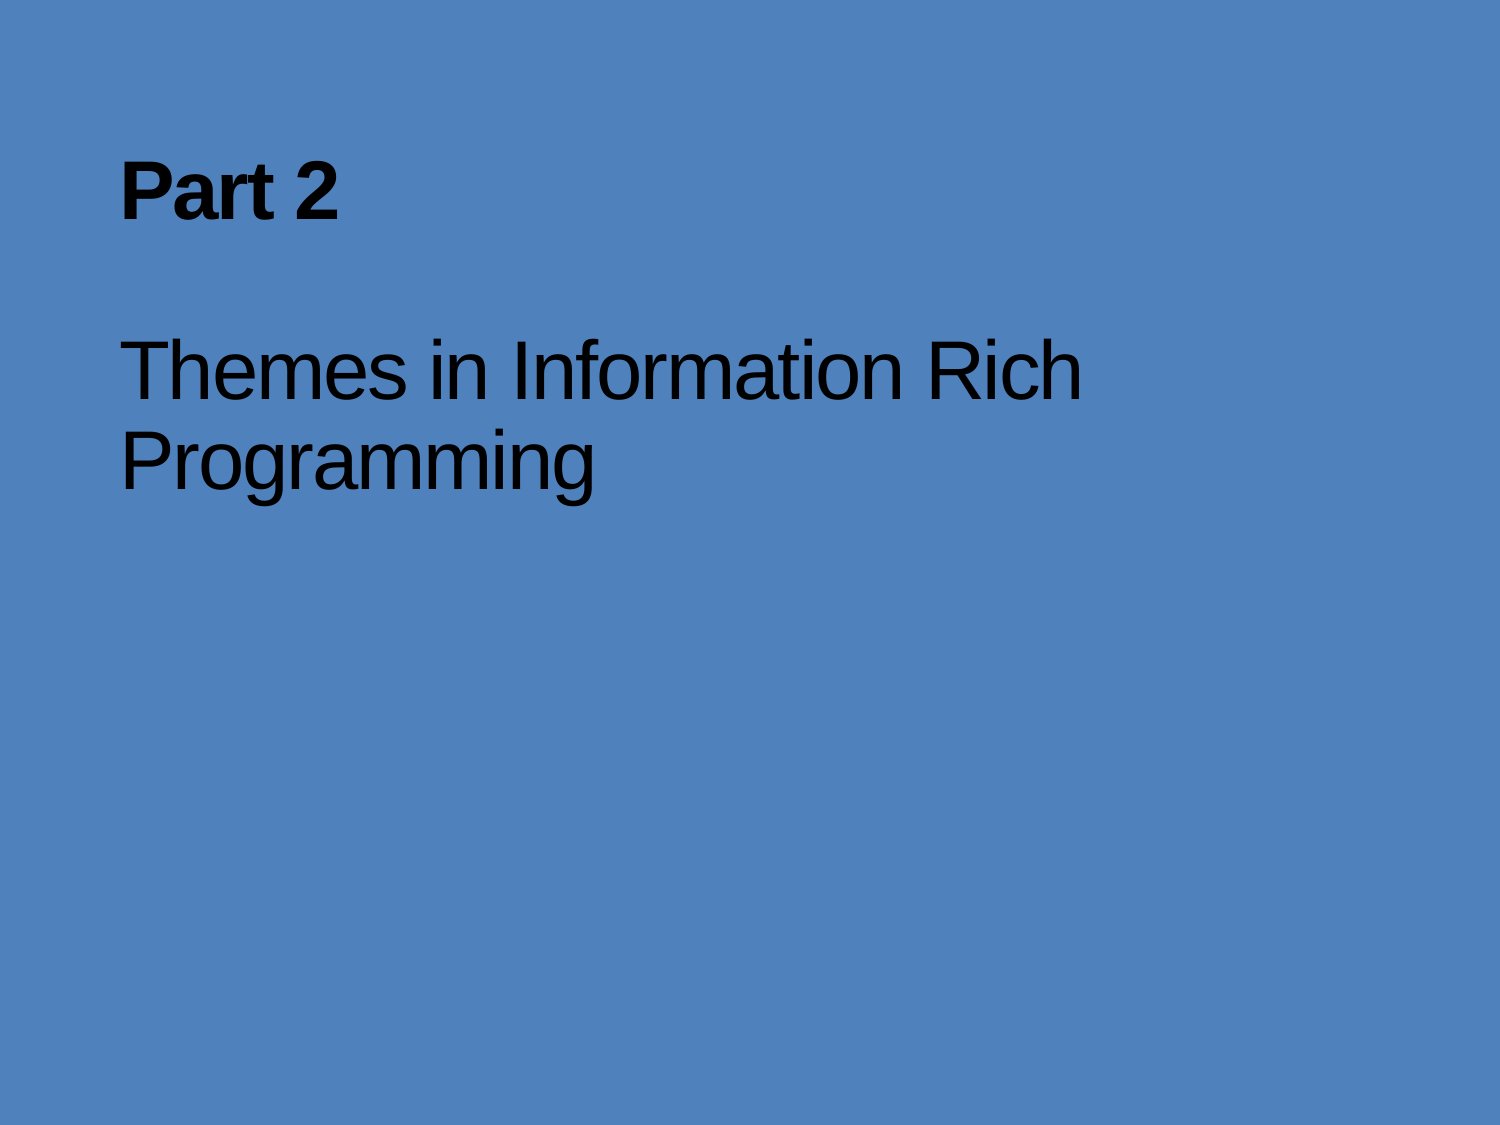

# Part 2 Themes in Information Rich Programming